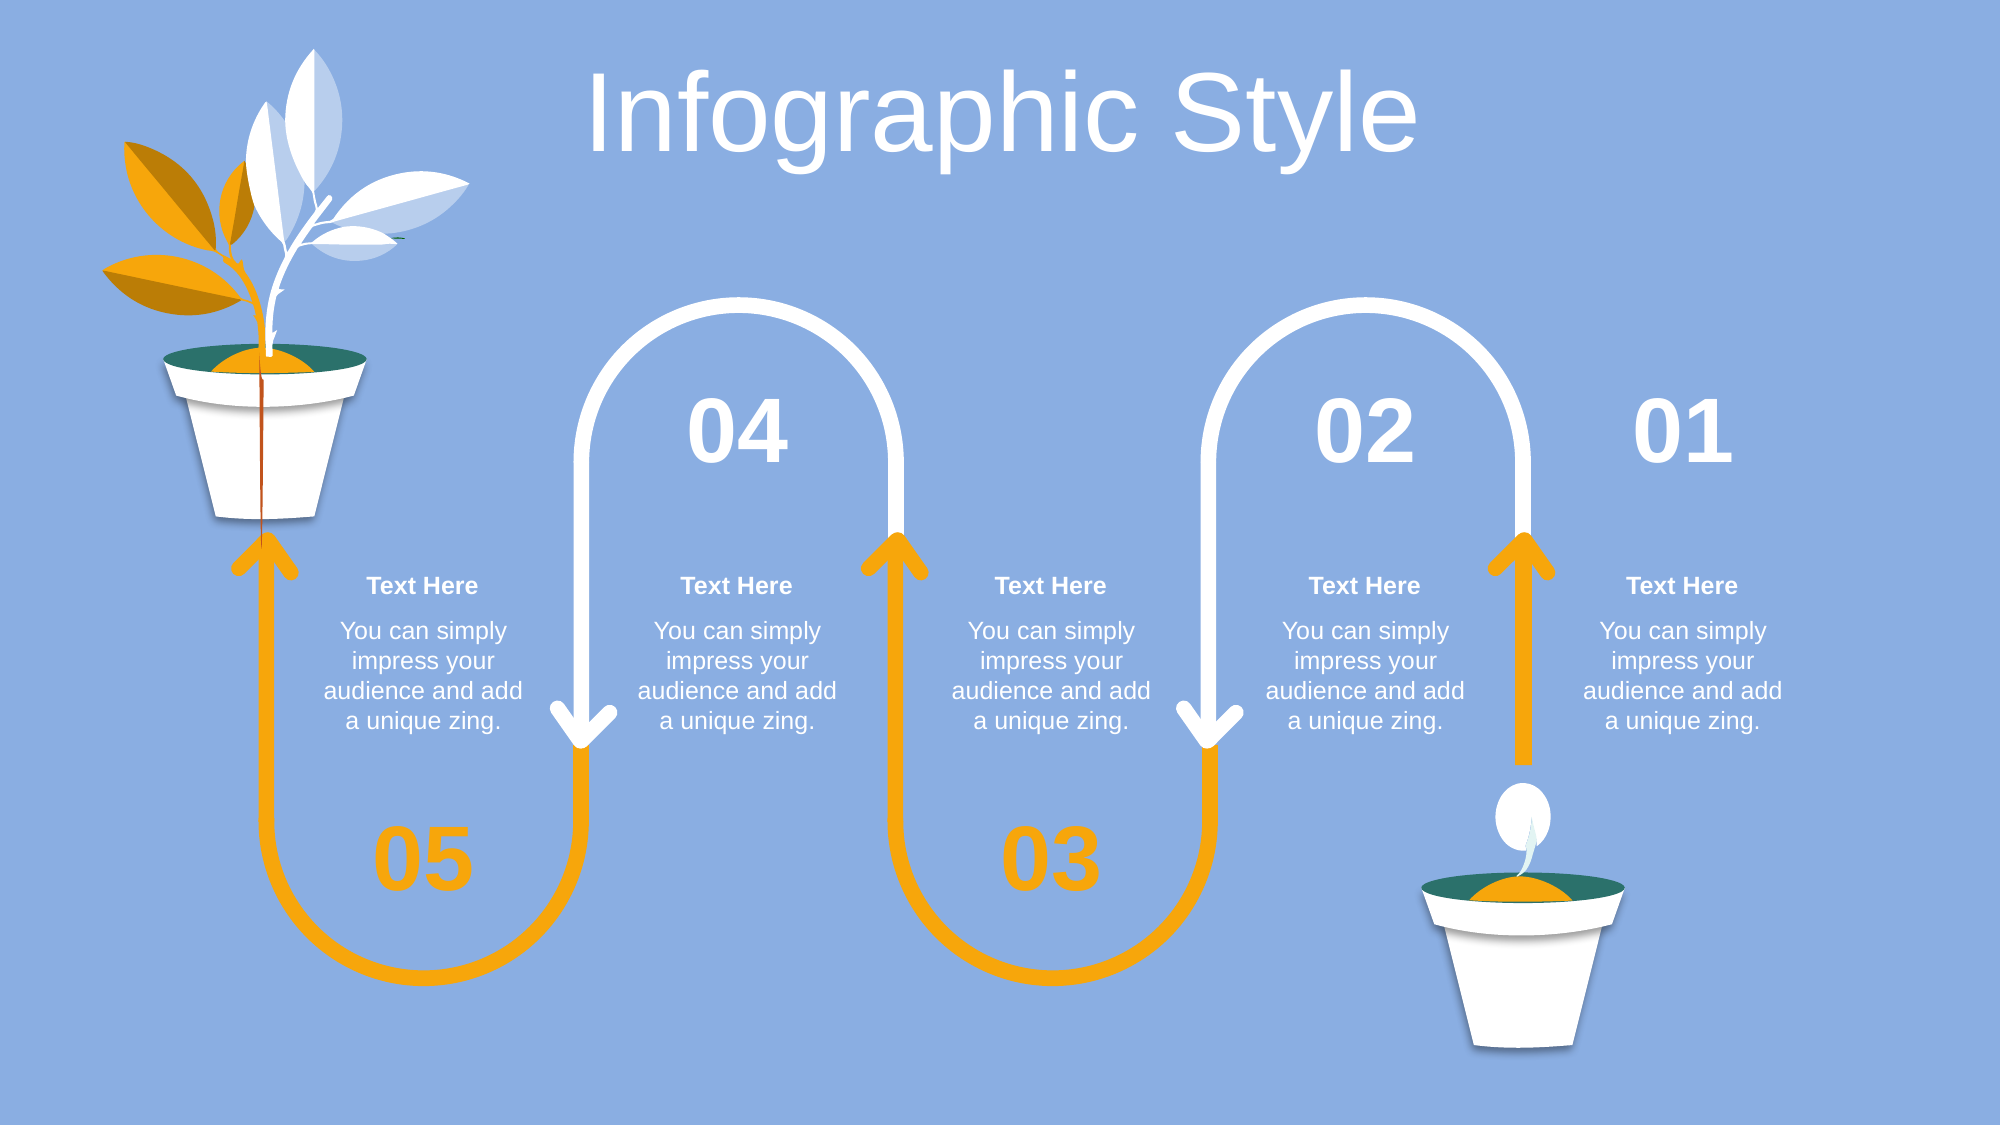

Infographic Style

04
02
01

Text Here
You can simply impress your audience and add a unique zing.
Text Here
You can simply impress your audience and add a unique zing.
Text Here
You can simply impress your audience and add a unique zing.
Text Here
You can simply impress your audience and add a unique zing.
Text Here
You can simply impress your audience and add a unique zing.

05
03